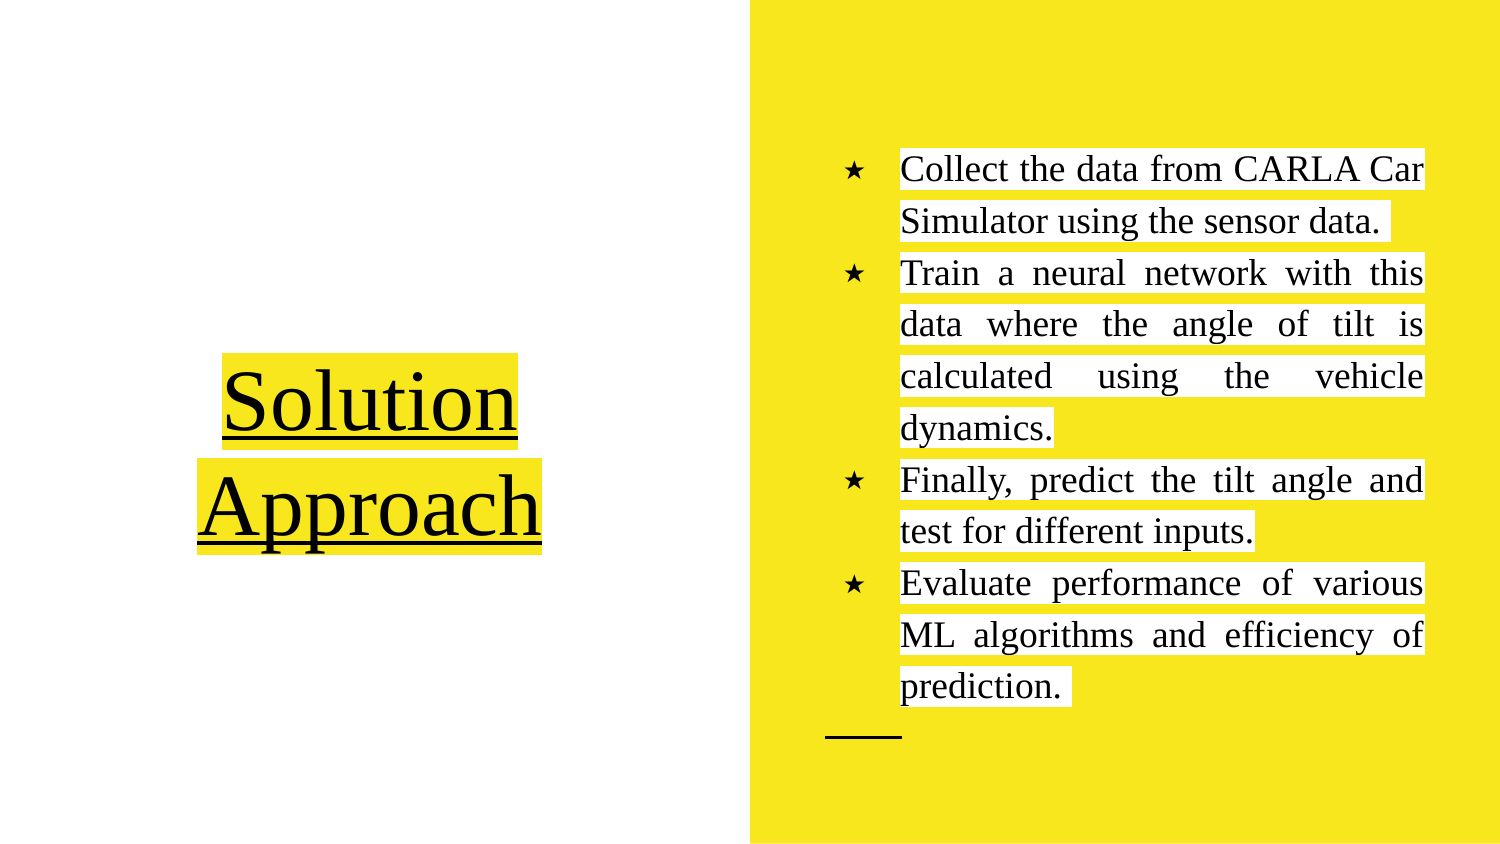

Collect the data from CARLA Car Simulator using the sensor data.
Train a neural network with this data where the angle of tilt is calculated using the vehicle dynamics.
Finally, predict the tilt angle and test for different inputs.
Evaluate performance of various ML algorithms and efficiency of prediction.
# Solution Approach